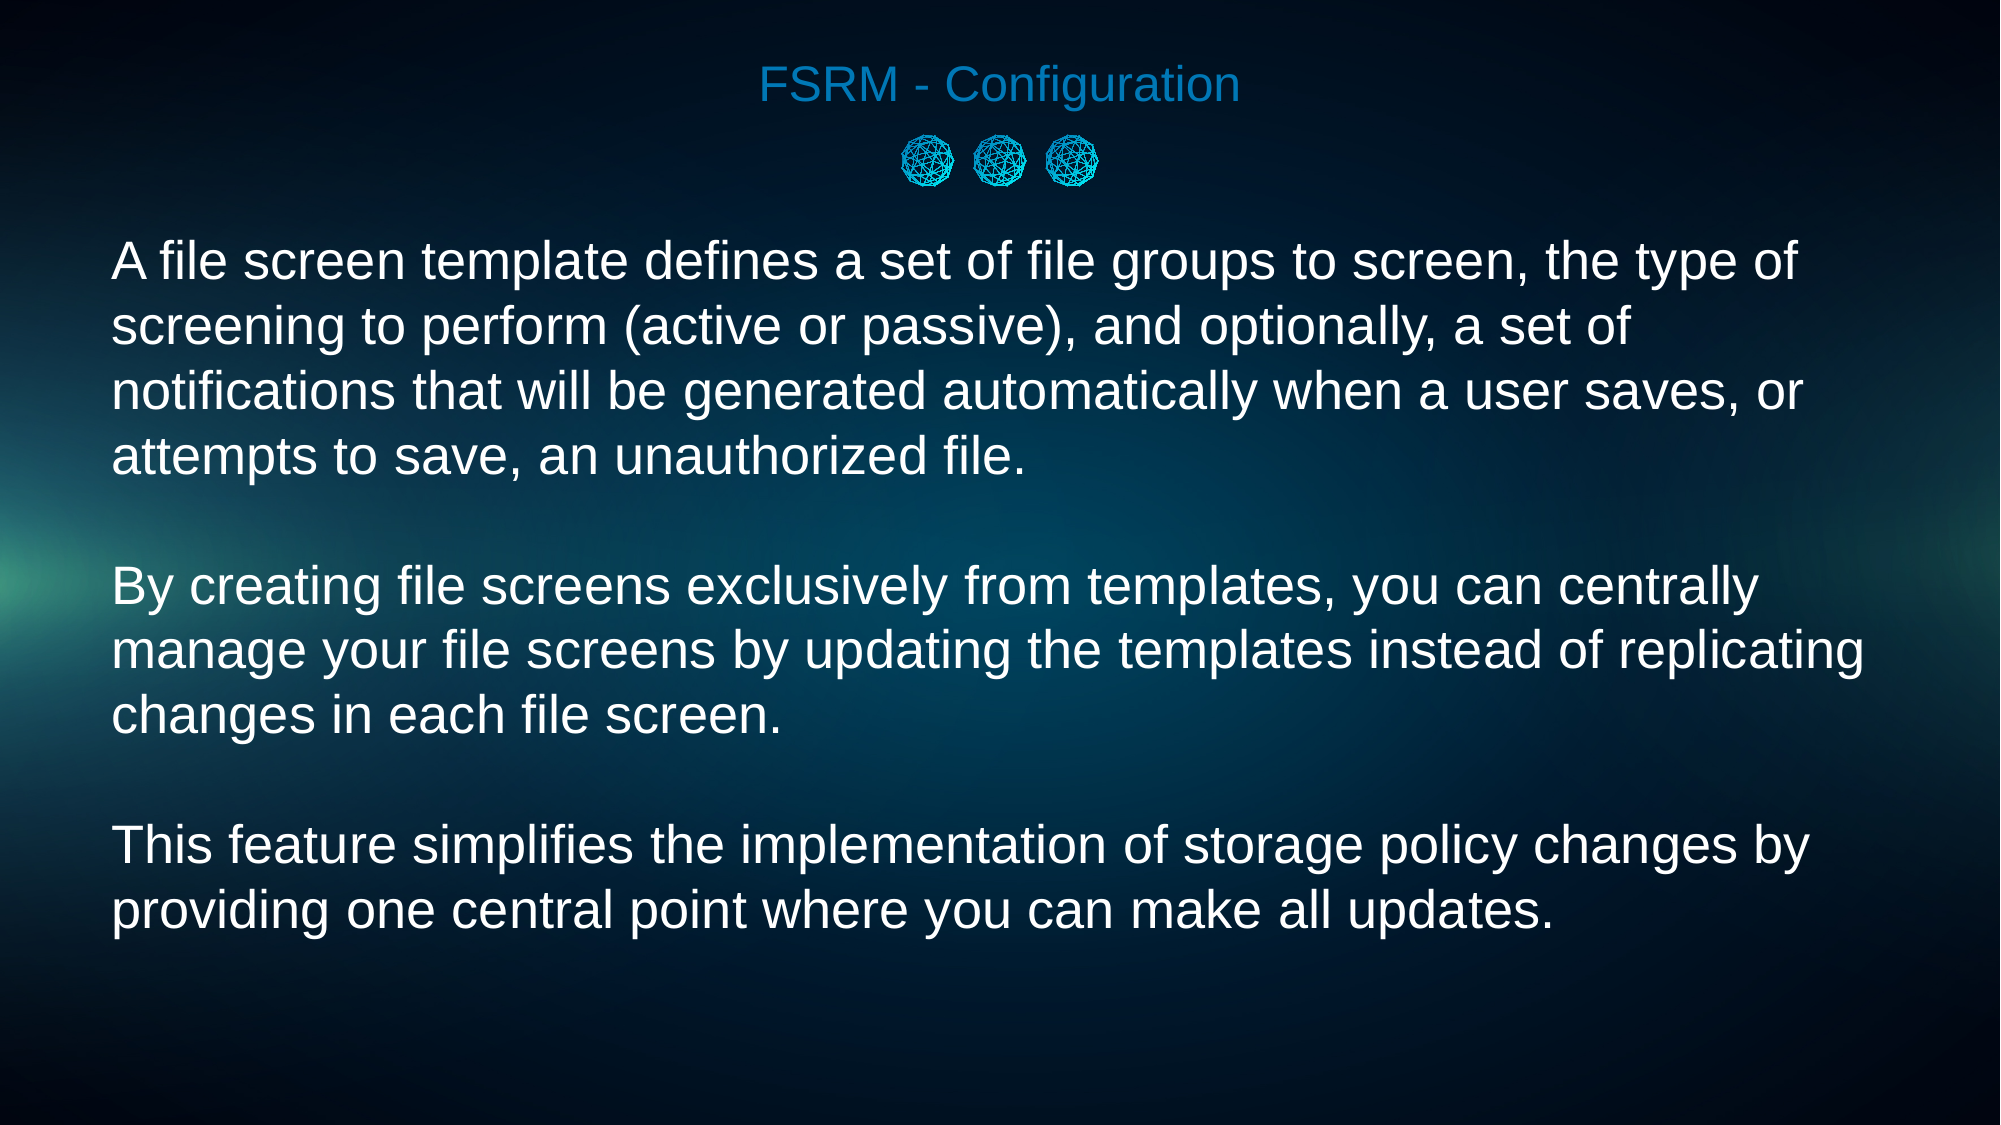

FSRM - Configuration

A file screen template defines a set of file groups to screen, the type of screening to perform (active or passive), and optionally, a set of notifications that will be generated automatically when a user saves, or attempts to save, an unauthorized file.

By creating file screens exclusively from templates, you can centrally manage your file screens by updating the templates instead of replicating changes in each file screen.

This feature simplifies the implementation of storage policy changes by providing one central point where you can make all updates.